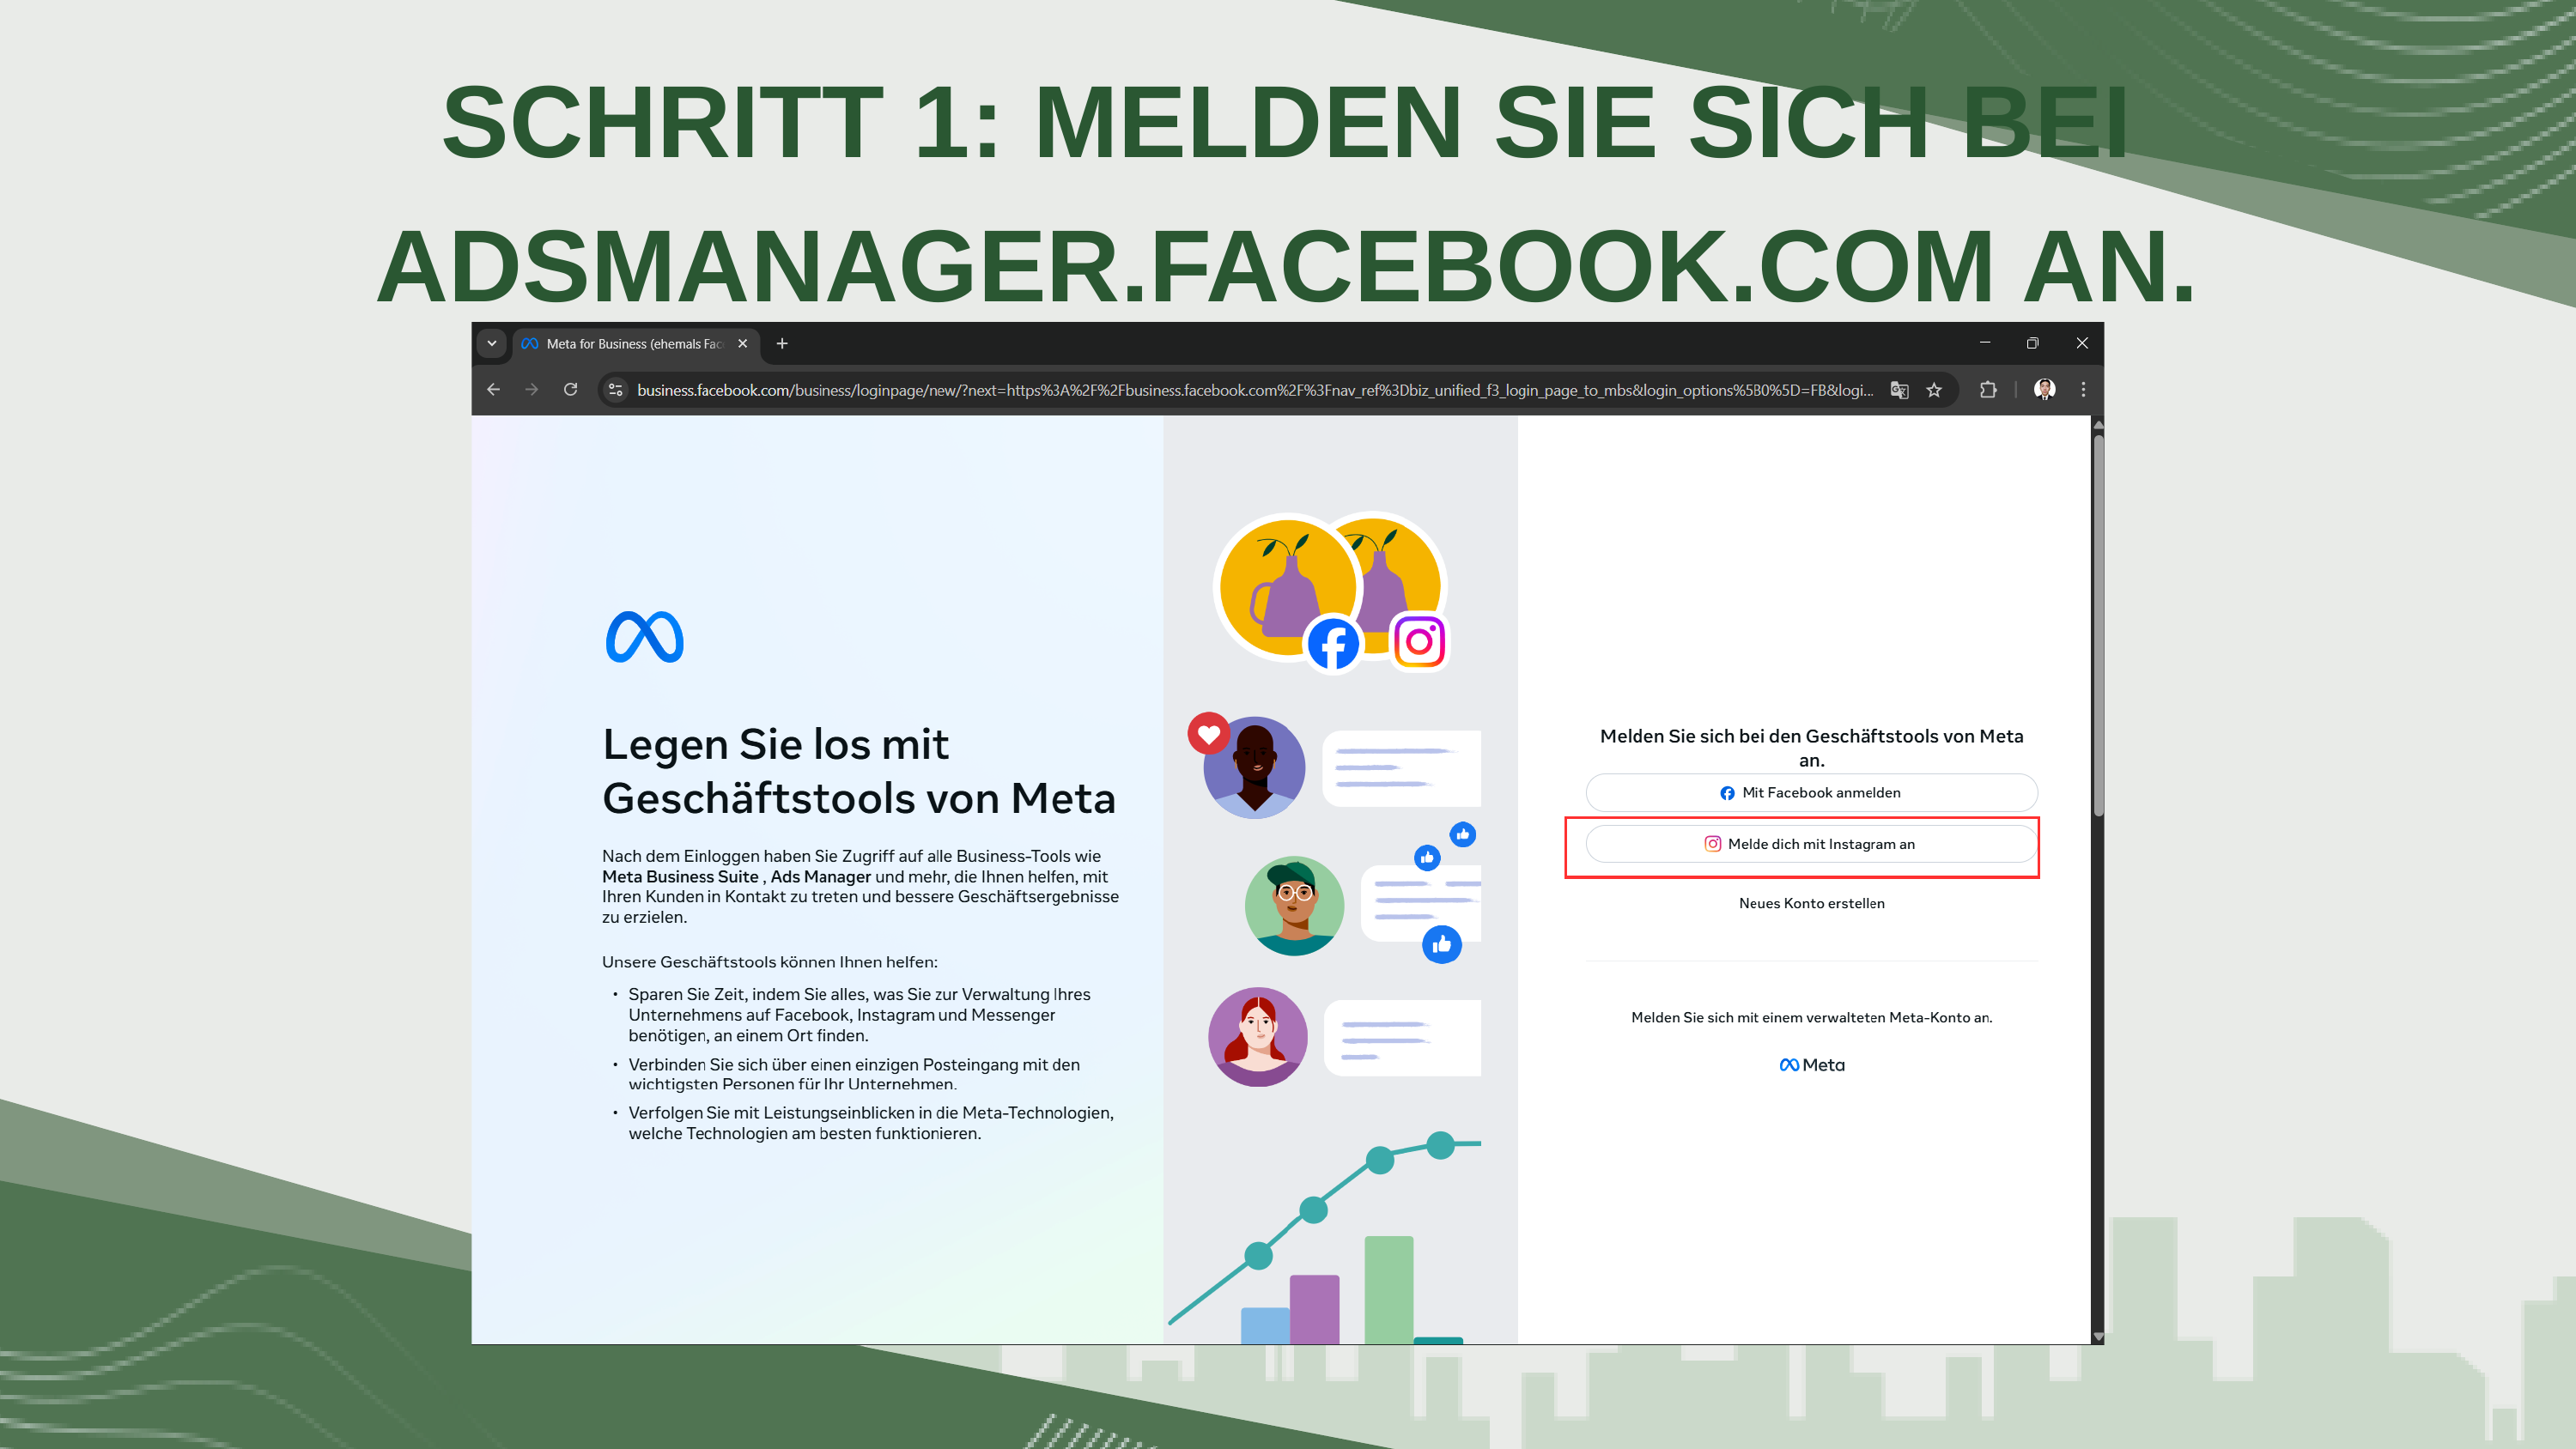

SCHRITT 1: MELDEN SIE SICH BEI ADSMANAGER.FACEBOOK.COM AN.